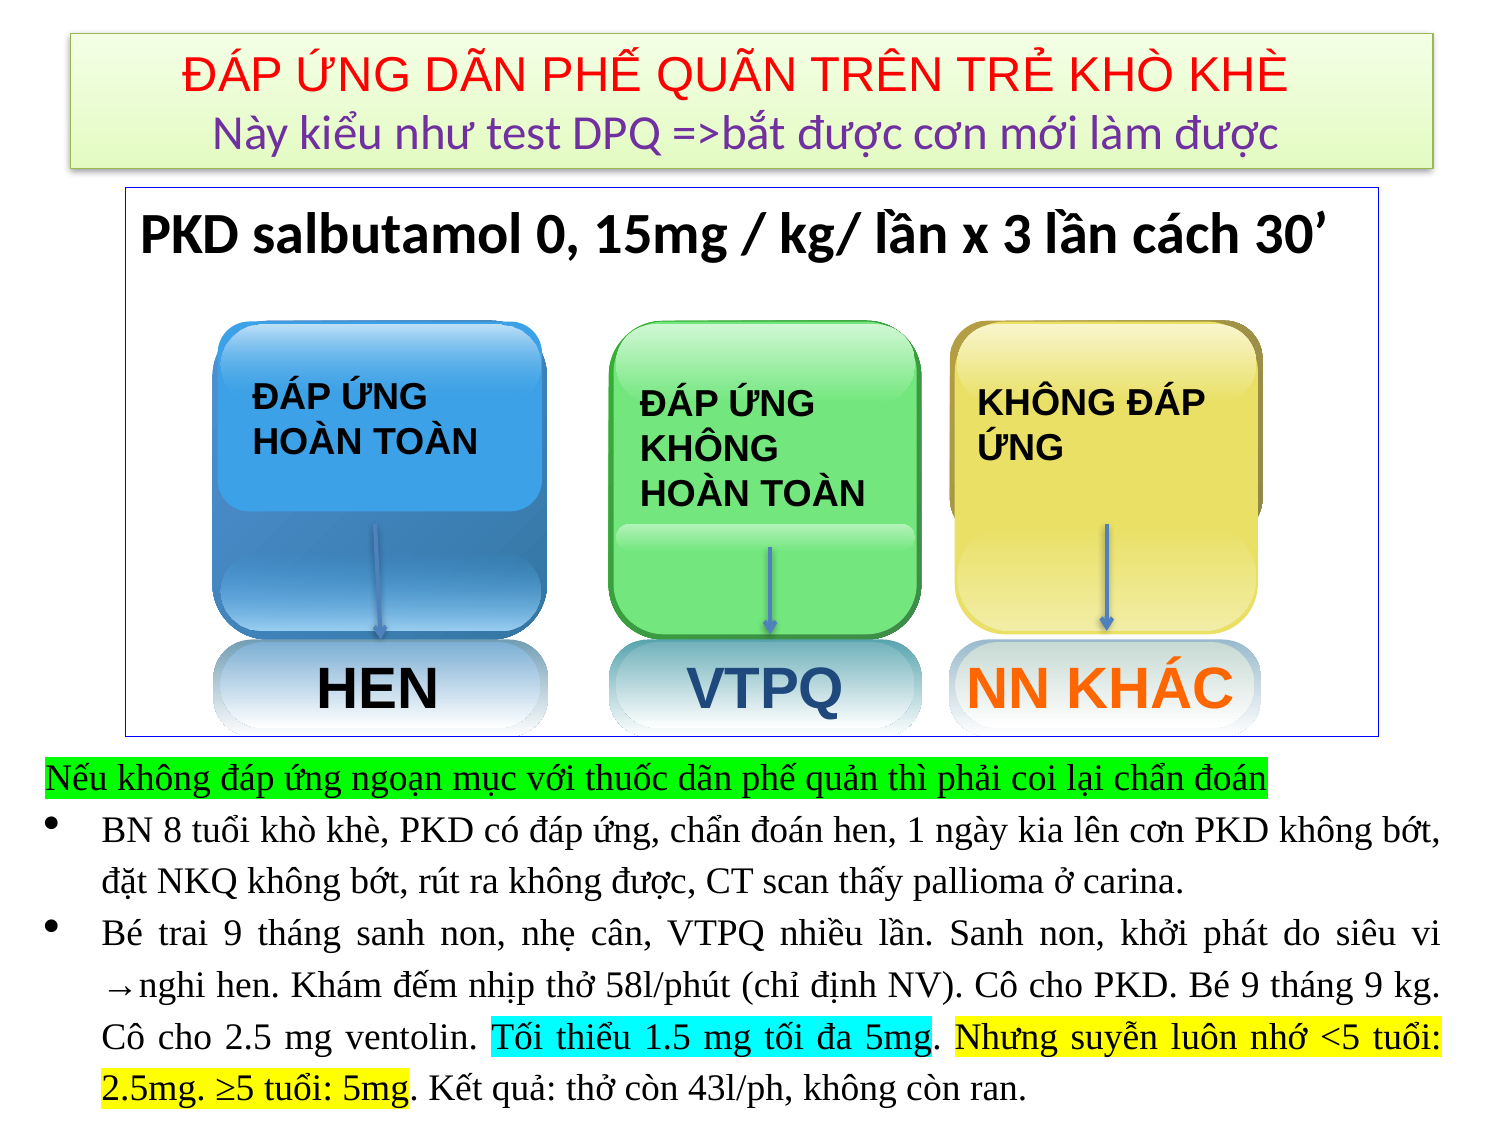

# ĐÁP ỨNG DÃN PHẾ QUÃN TRÊN TRẺ KHÒ KHÈ Này kiểu như test DPQ =>bắt được cơn mới làm được
PKD salbutamol 0, 15mg / kg/ lần x 3 lần cách 30’

 HEN

VTPQ

NN KHÁC
ĐÁP ỨNG HOÀN TOÀN
KHÔNG ĐÁP ỨNG
ĐÁP ỨNG KHÔNG HOÀN TOÀN
Nếu không đáp ứng ngoạn mục với thuốc dãn phế quản thì phải coi lại chẩn đoán
BN 8 tuổi khò khè, PKD có đáp ứng, chẩn đoán hen, 1 ngày kia lên cơn PKD không bớt, đặt NKQ không bớt, rút ra không được, CT scan thấy pallioma ở carina.
Bé trai 9 tháng sanh non, nhẹ cân, VTPQ nhiều lần. Sanh non, khởi phát do siêu vi →nghi hen. Khám đếm nhịp thở 58l/phút (chỉ định NV). Cô cho PKD. Bé 9 tháng 9 kg. Cô cho 2.5 mg ventolin. Tối thiểu 1.5 mg tối đa 5mg. Nhưng suyễn luôn nhớ <5 tuổi: 2.5mg. ≥5 tuổi: 5mg. Kết quả: thở còn 43l/ph, không còn ran.